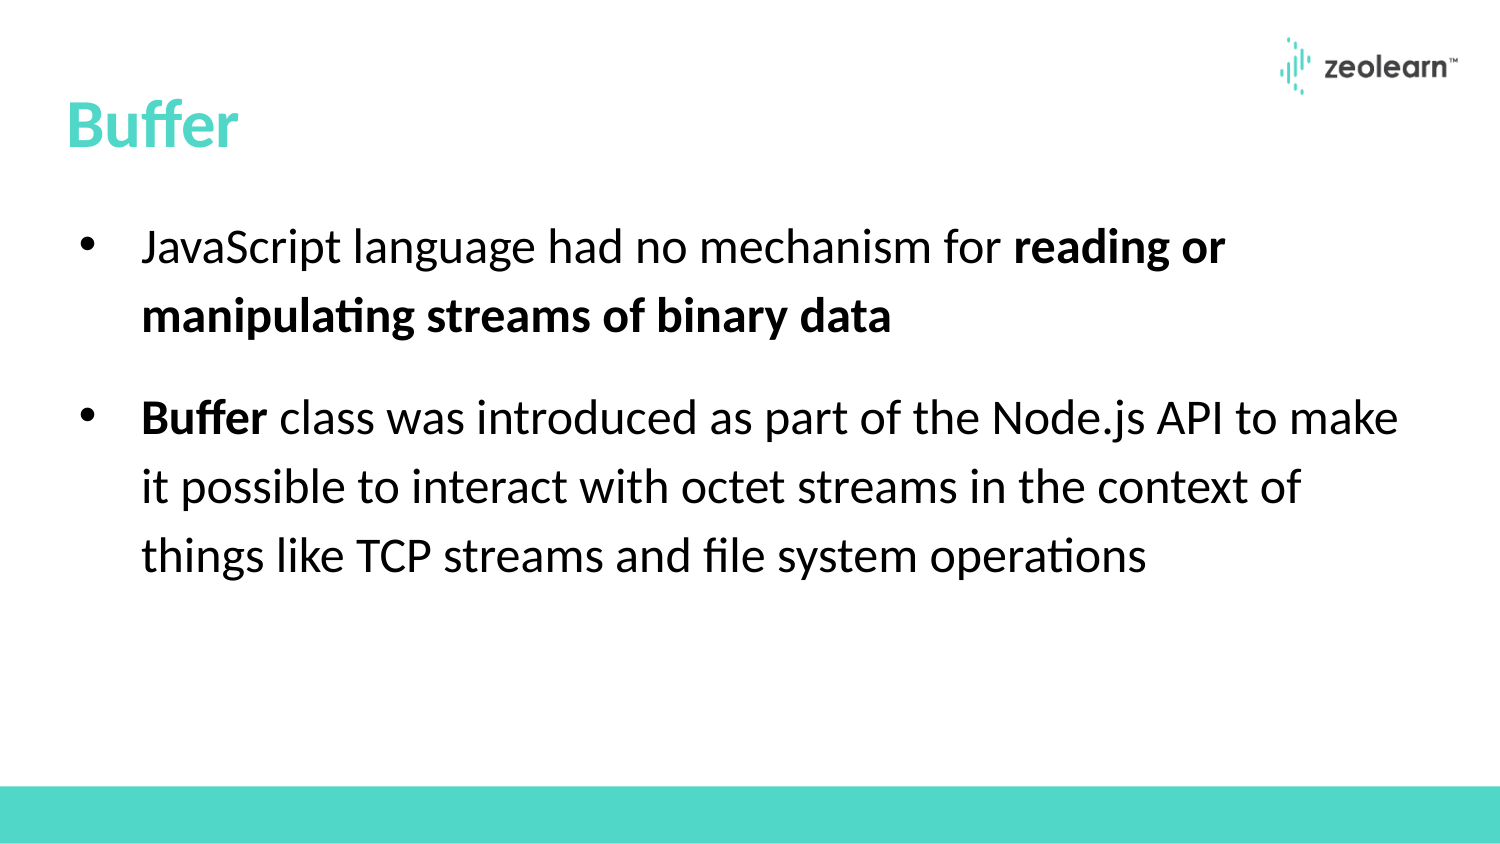

# Buffer
JavaScript language had no mechanism for reading or manipulating streams of binary data
Buffer class was introduced as part of the Node.js API to make it possible to interact with octet streams in the context of things like TCP streams and file system operations